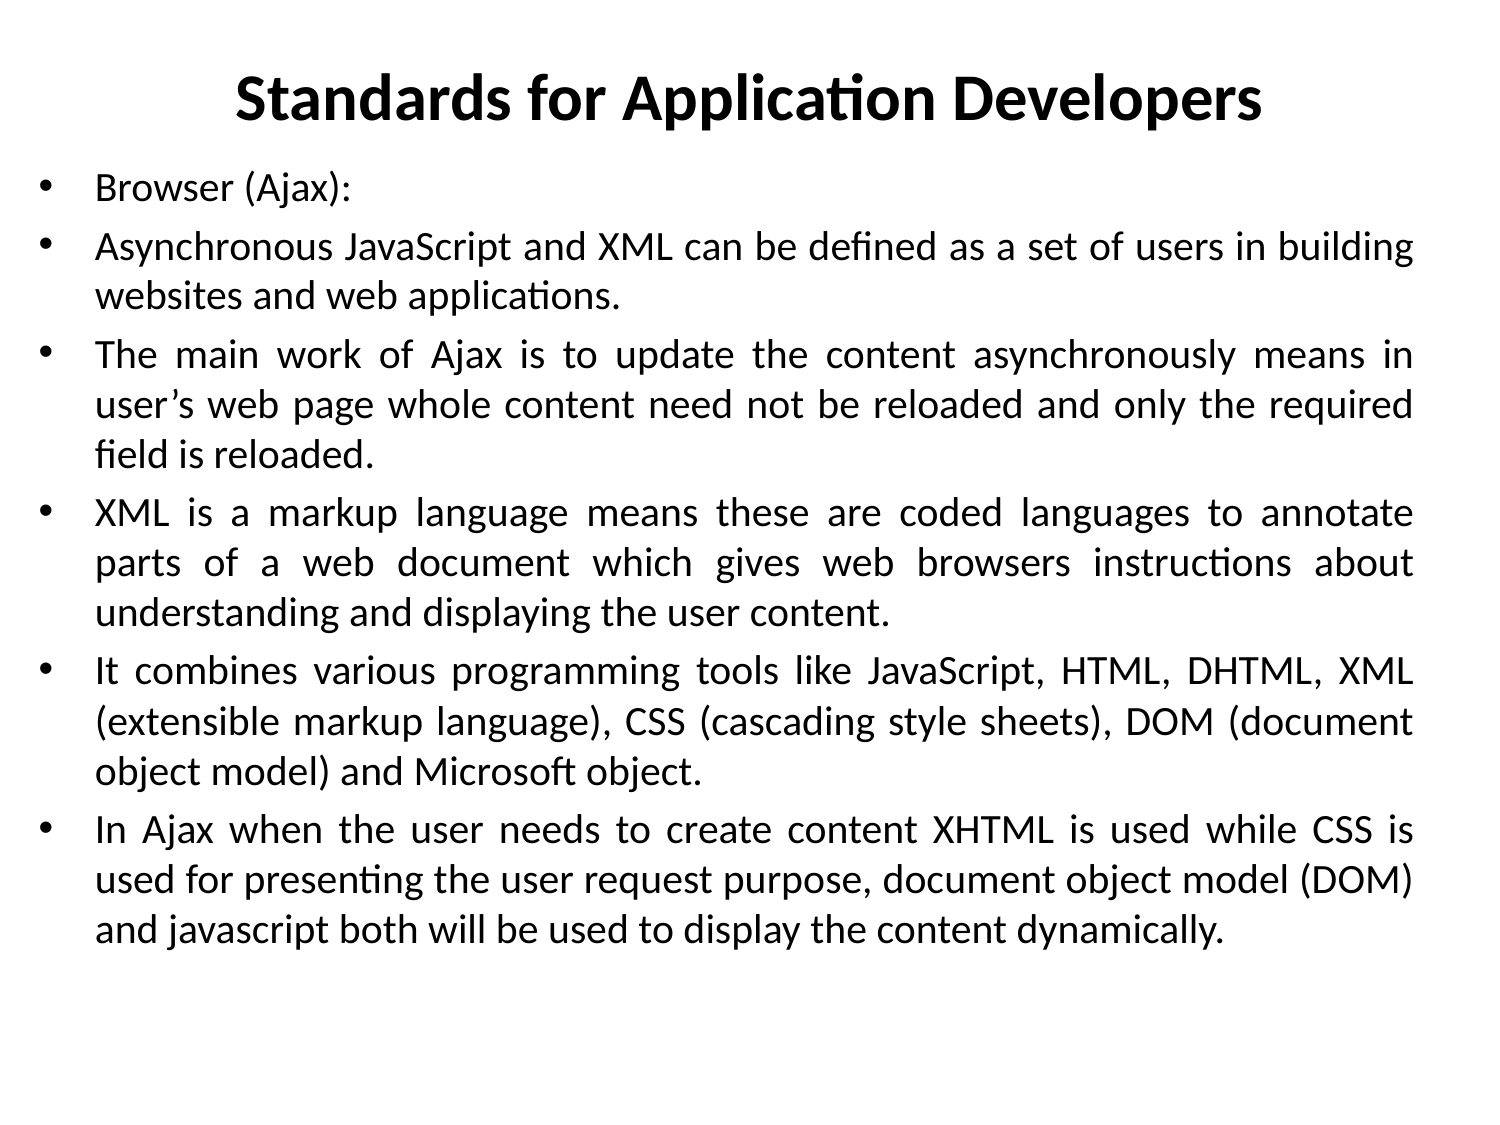

# Standards for Application Developers
Browser (Ajax):
Asynchronous JavaScript and XML can be defined as a set of users in building websites and web applications.
The main work of Ajax is to update the content asynchronously means in user’s web page whole content need not be reloaded and only the required field is reloaded.
XML is a markup language means these are coded languages to annotate parts of a web document which gives web browsers instructions about understanding and displaying the user content.
It combines various programming tools like JavaScript, HTML, DHTML, XML (extensible markup language), CSS (cascading style sheets), DOM (document object model) and Microsoft object.
In Ajax when the user needs to create content XHTML is used while CSS is used for presenting the user request purpose, document object model (DOM) and javascript both will be used to display the content dynamically.